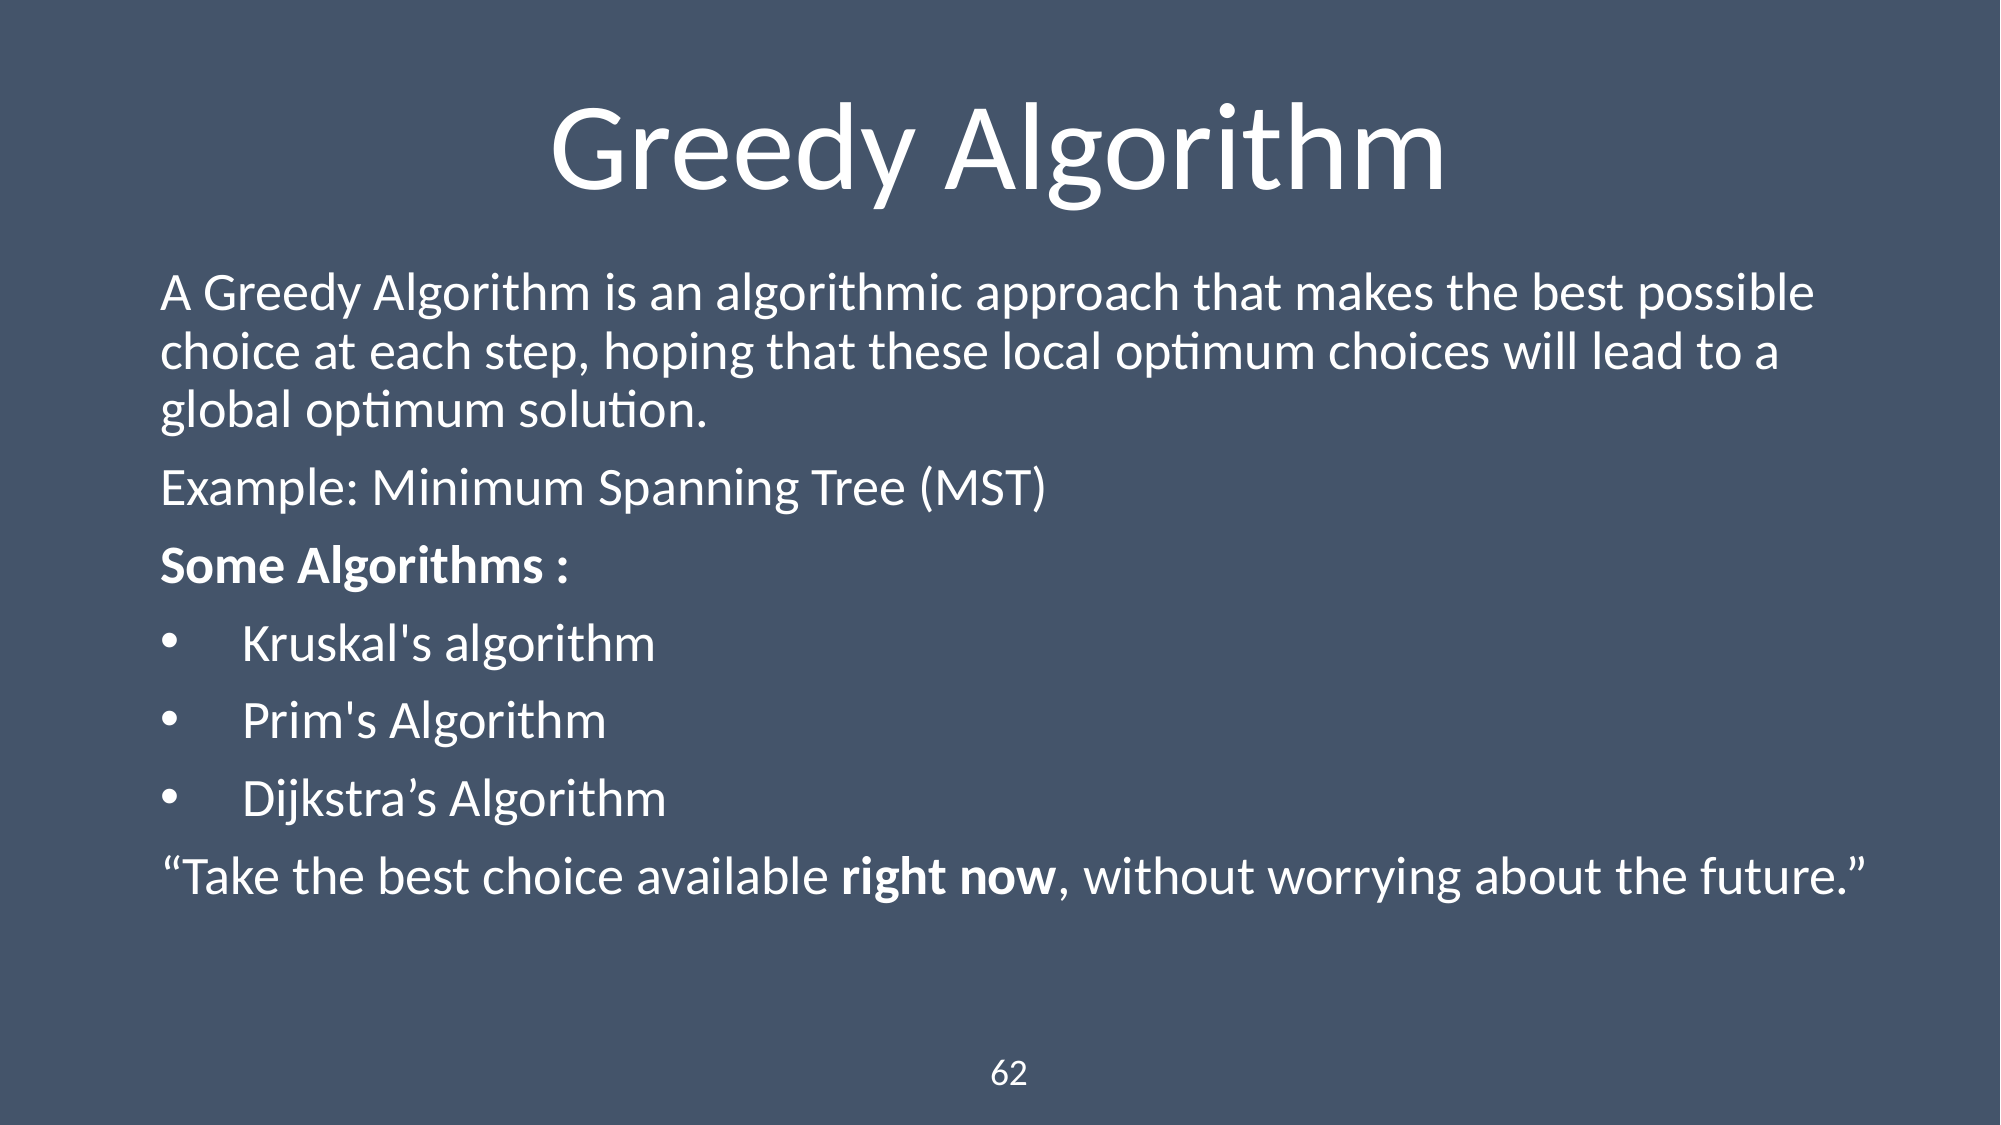

# Greedy Algorithm
A Greedy Algorithm is an algorithmic approach that makes the best possible choice at each step, hoping that these local optimum choices will lead to a global optimum solution.
Example: Minimum Spanning Tree (MST)
Some Algorithms :
 Kruskal's algorithm
 Prim's Algorithm
 Dijkstra’s Algorithm
“Take the best choice available right now, without worrying about the future.”

62